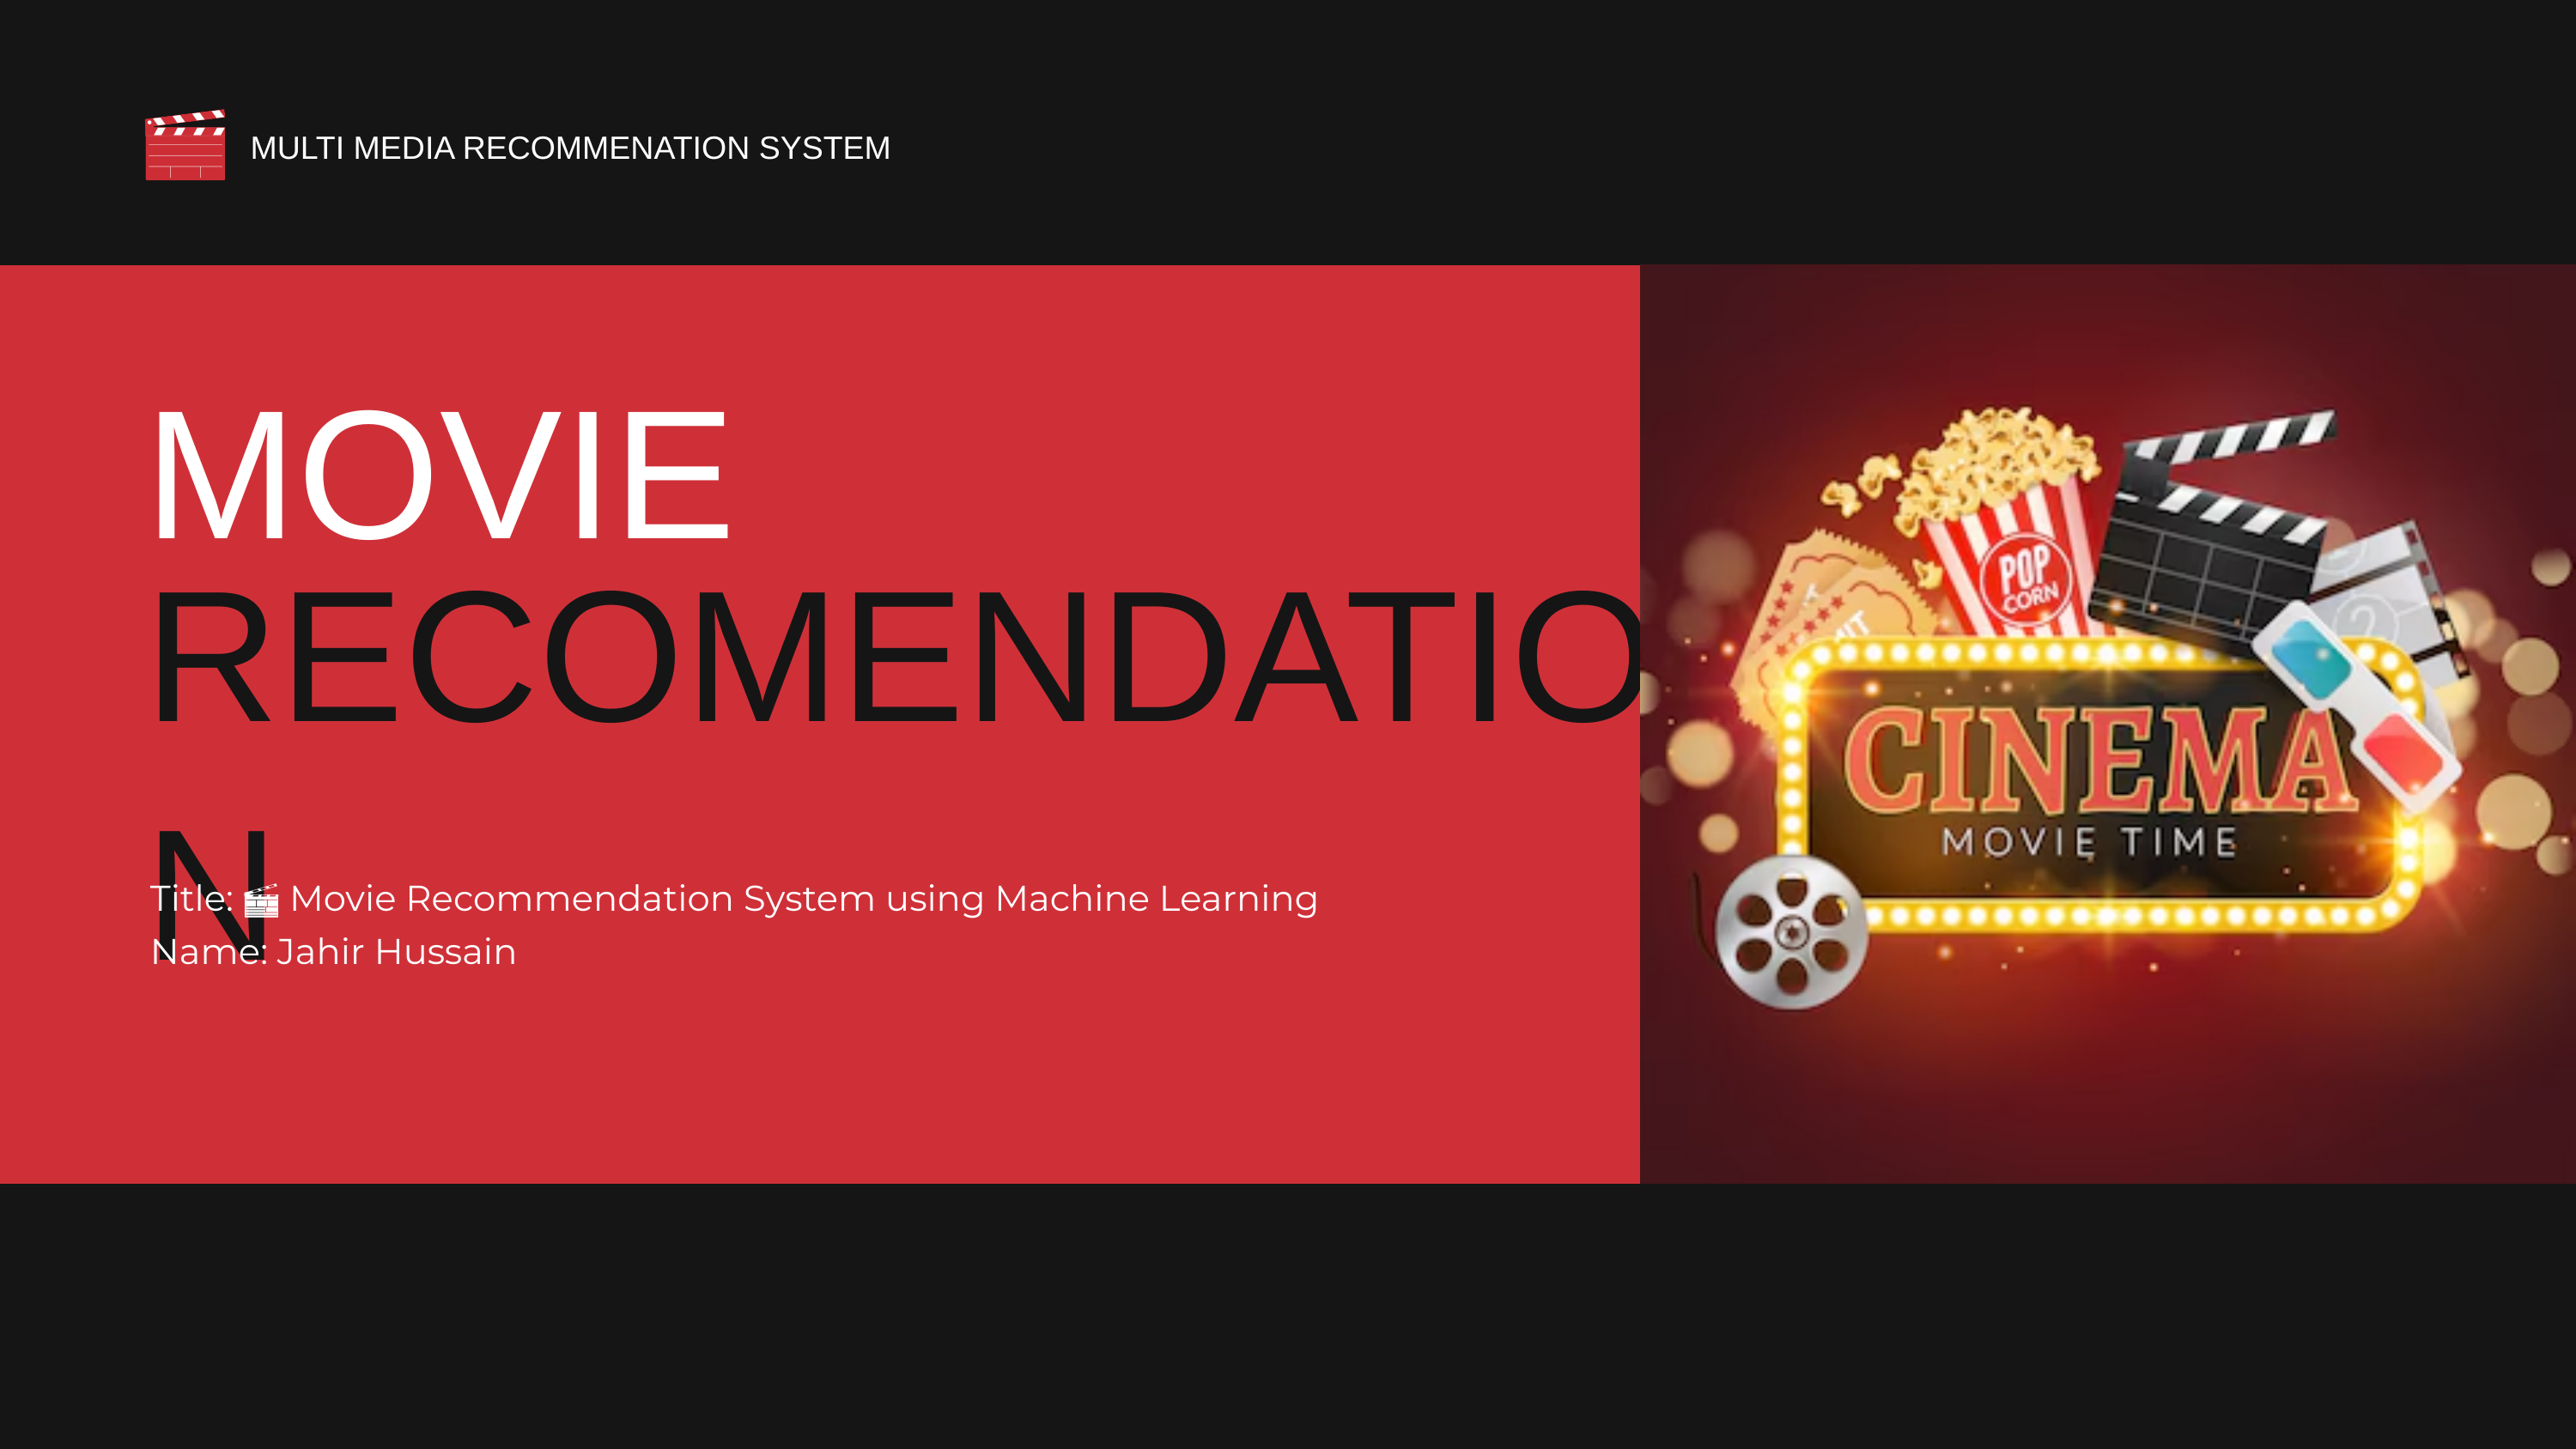

MULTI MEDIA RECOMMENATION SYSTEM

MOVIE
RECOMENDATION
Title: 🎬 Movie Recommendation System using Machine Learning
Name: Jahir Hussain